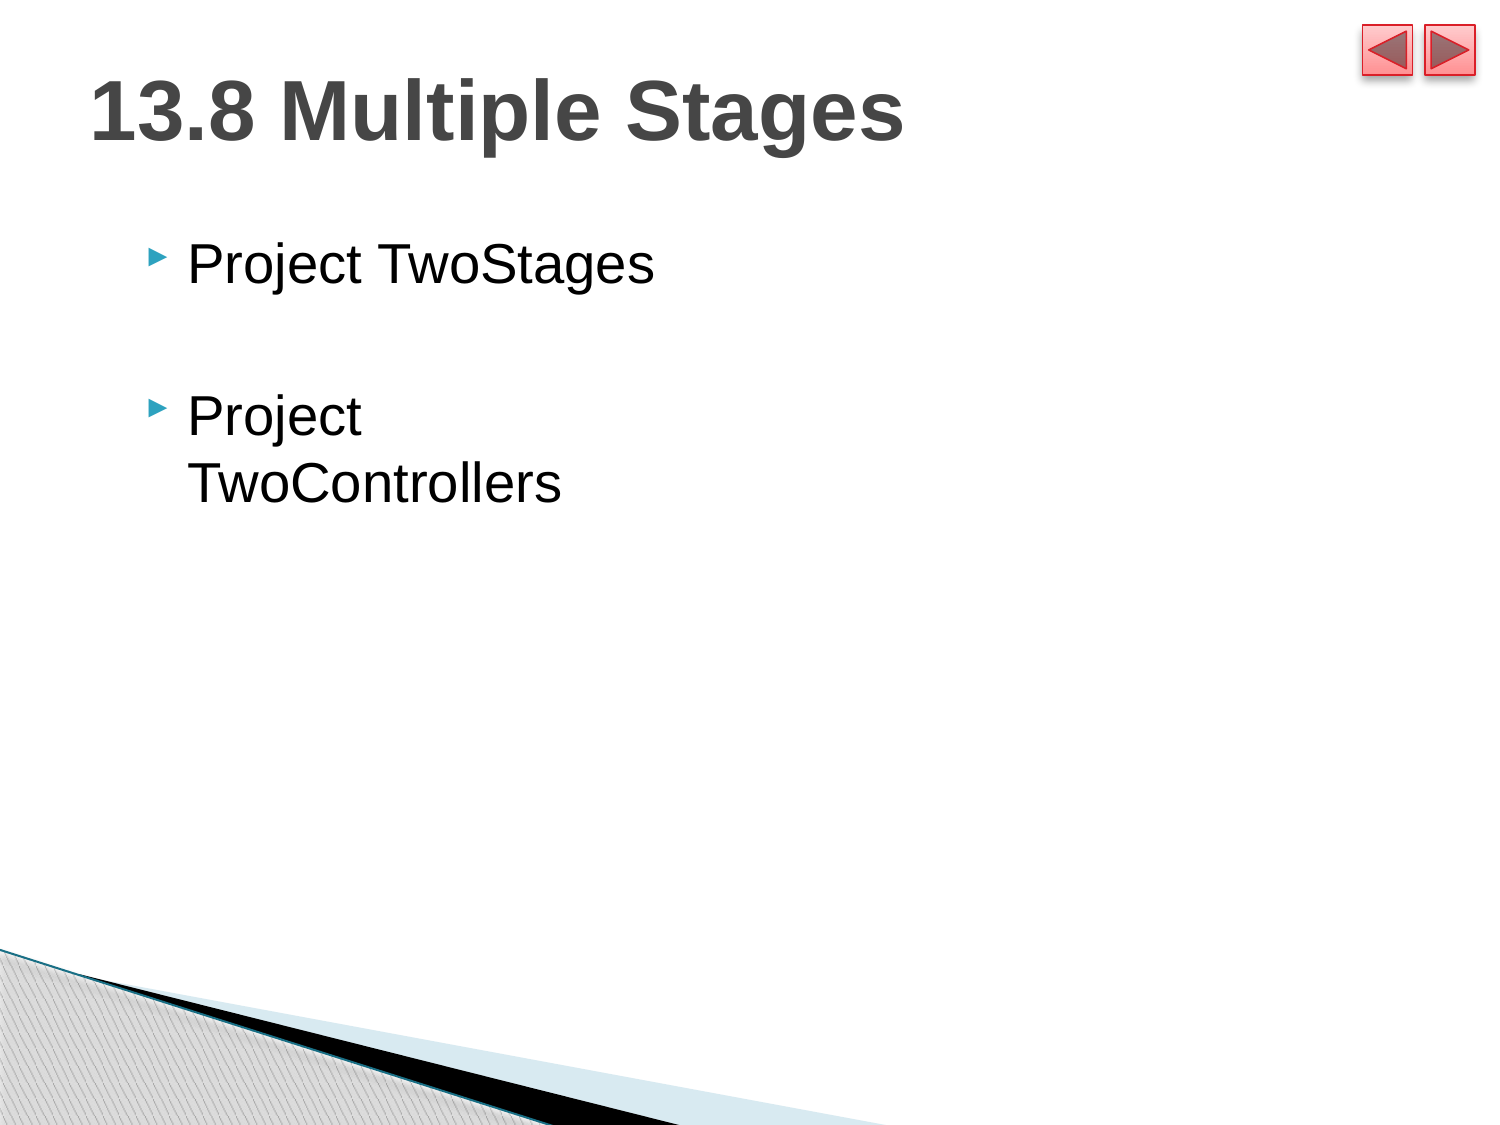

# 13.8 Multiple Stages
Project TwoStages

Project TwoControllers